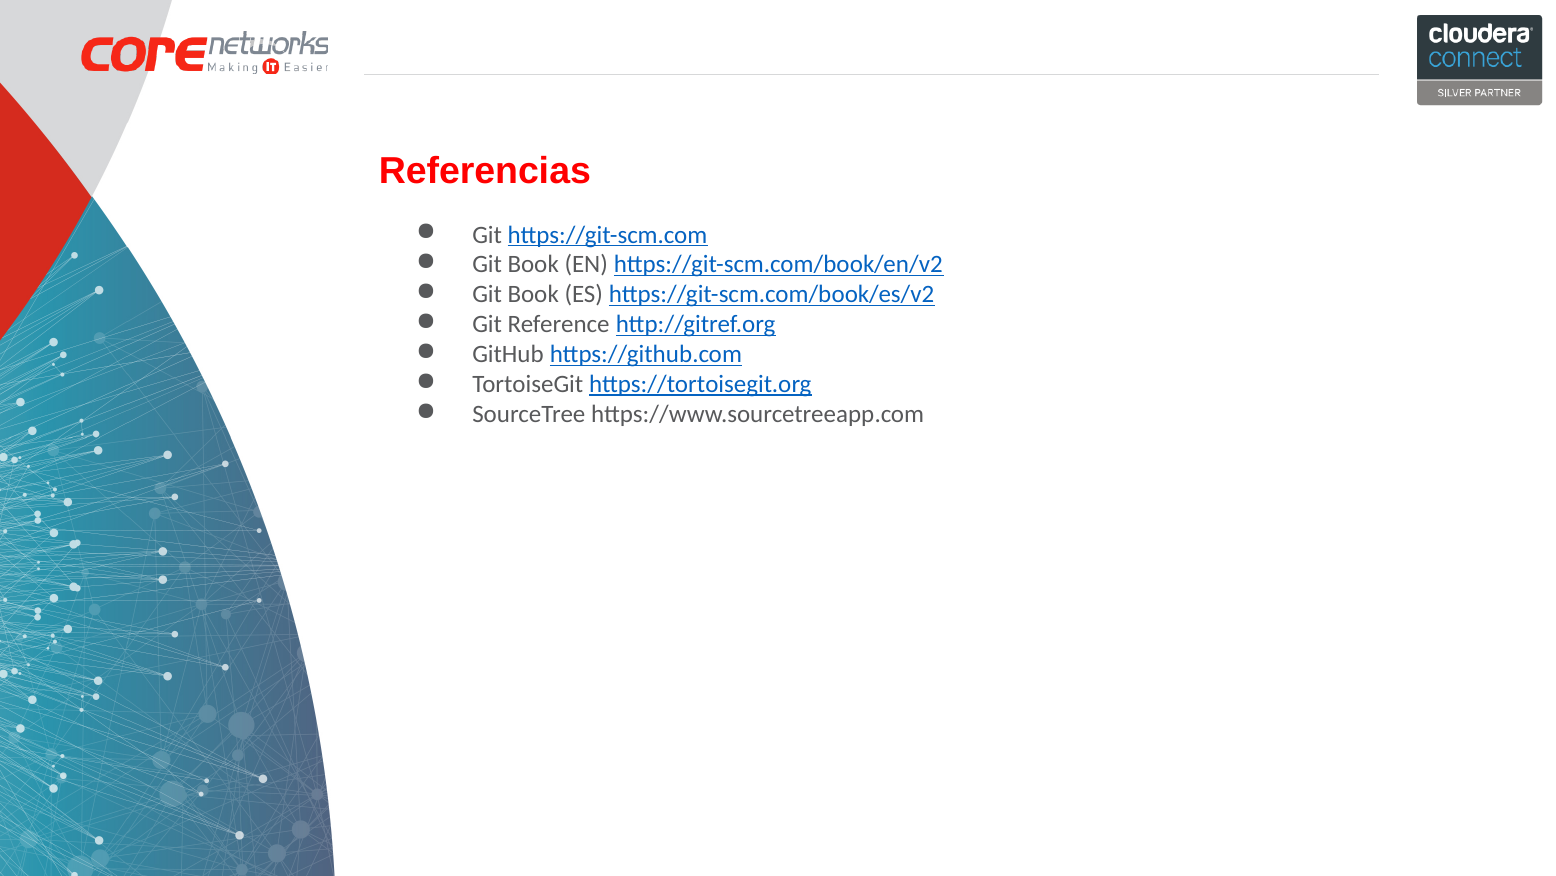

Referencias
Git https://git-scm.com
Git Book (EN) https://git-scm.com/book/en/v2
Git Book (ES) https://git-scm.com/book/es/v2
Git Reference http://gitref.org
GitHub https://github.com
TortoiseGit https://tortoisegit.org
SourceTree https://www.sourcetreeapp.com